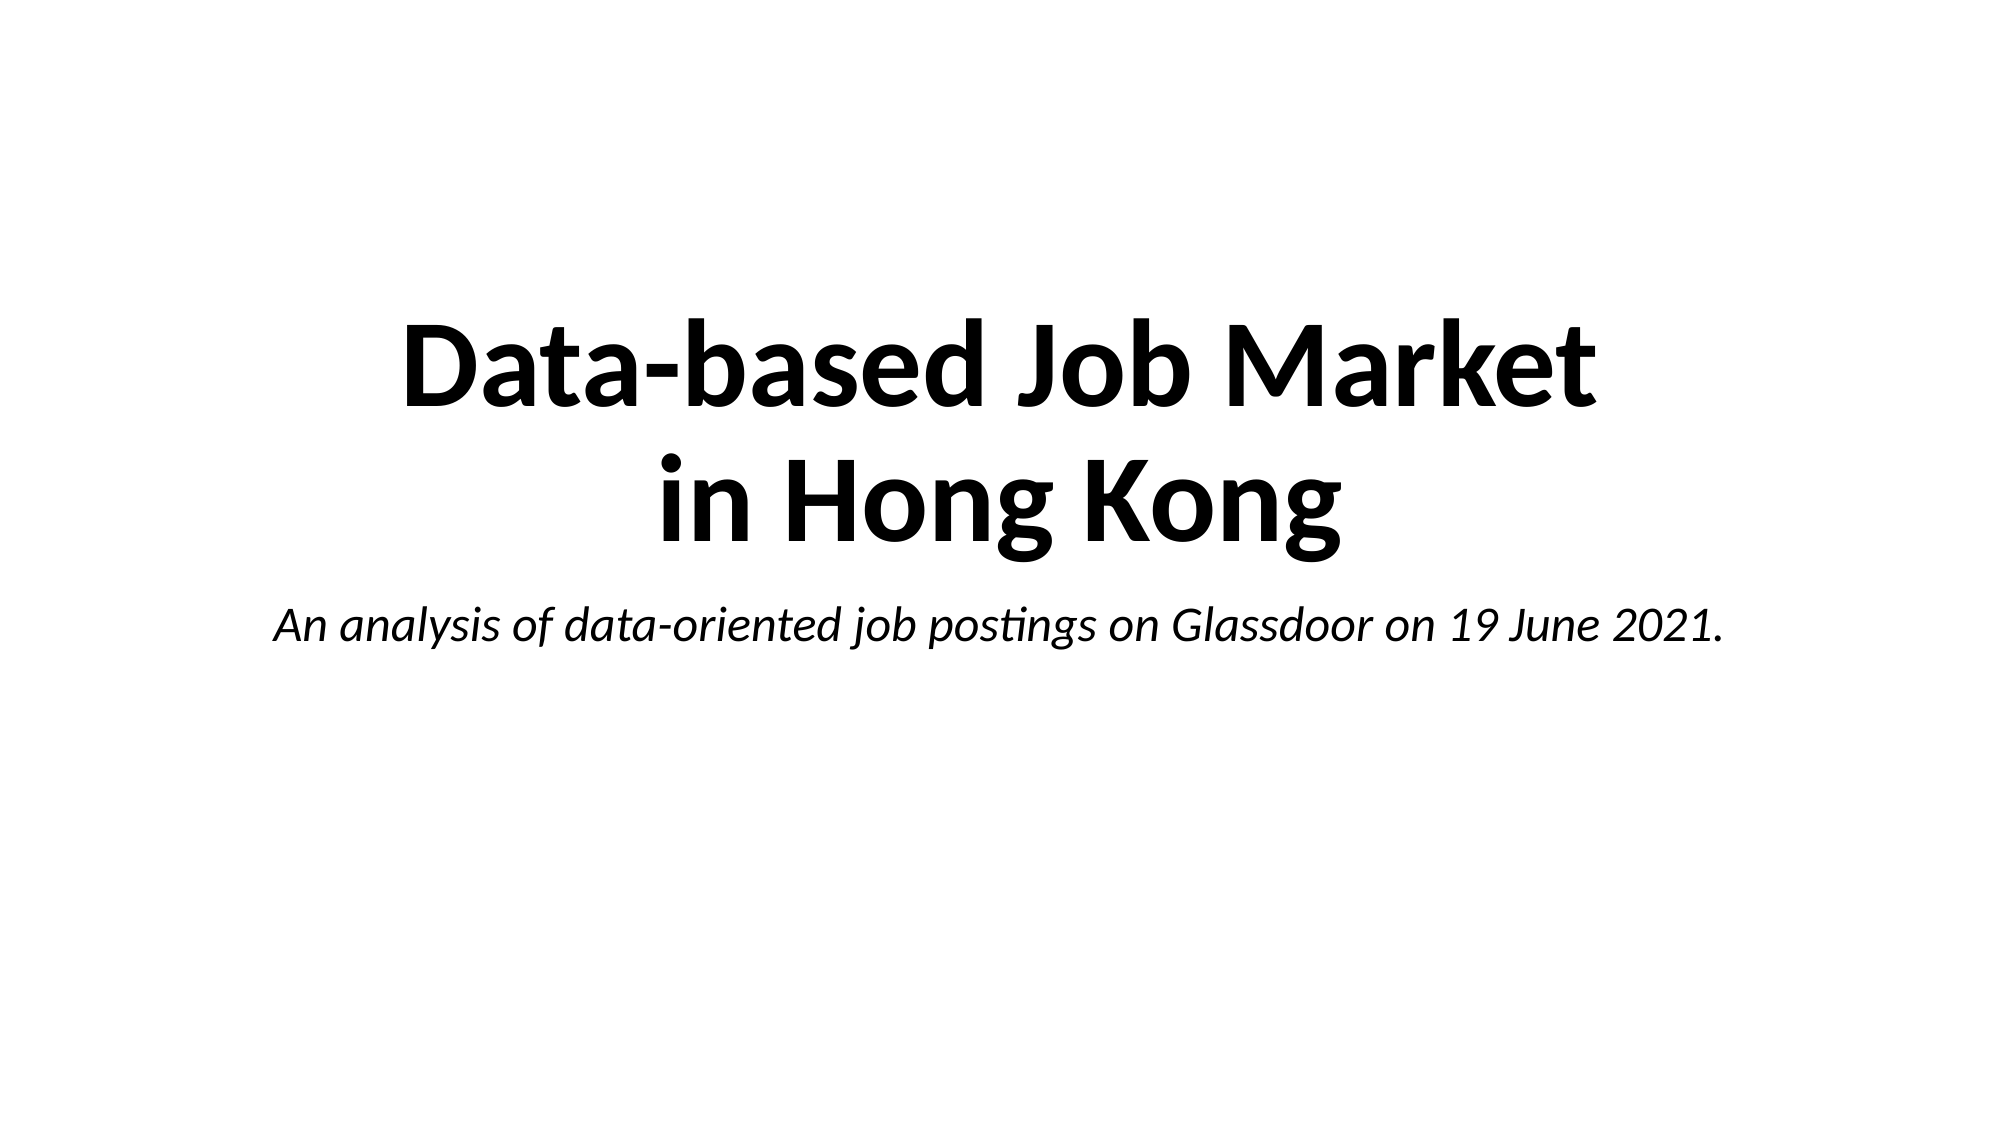

# Data-based Job Market in Hong Kong
An analysis of data-oriented job postings on Glassdoor on 19 June 2021.